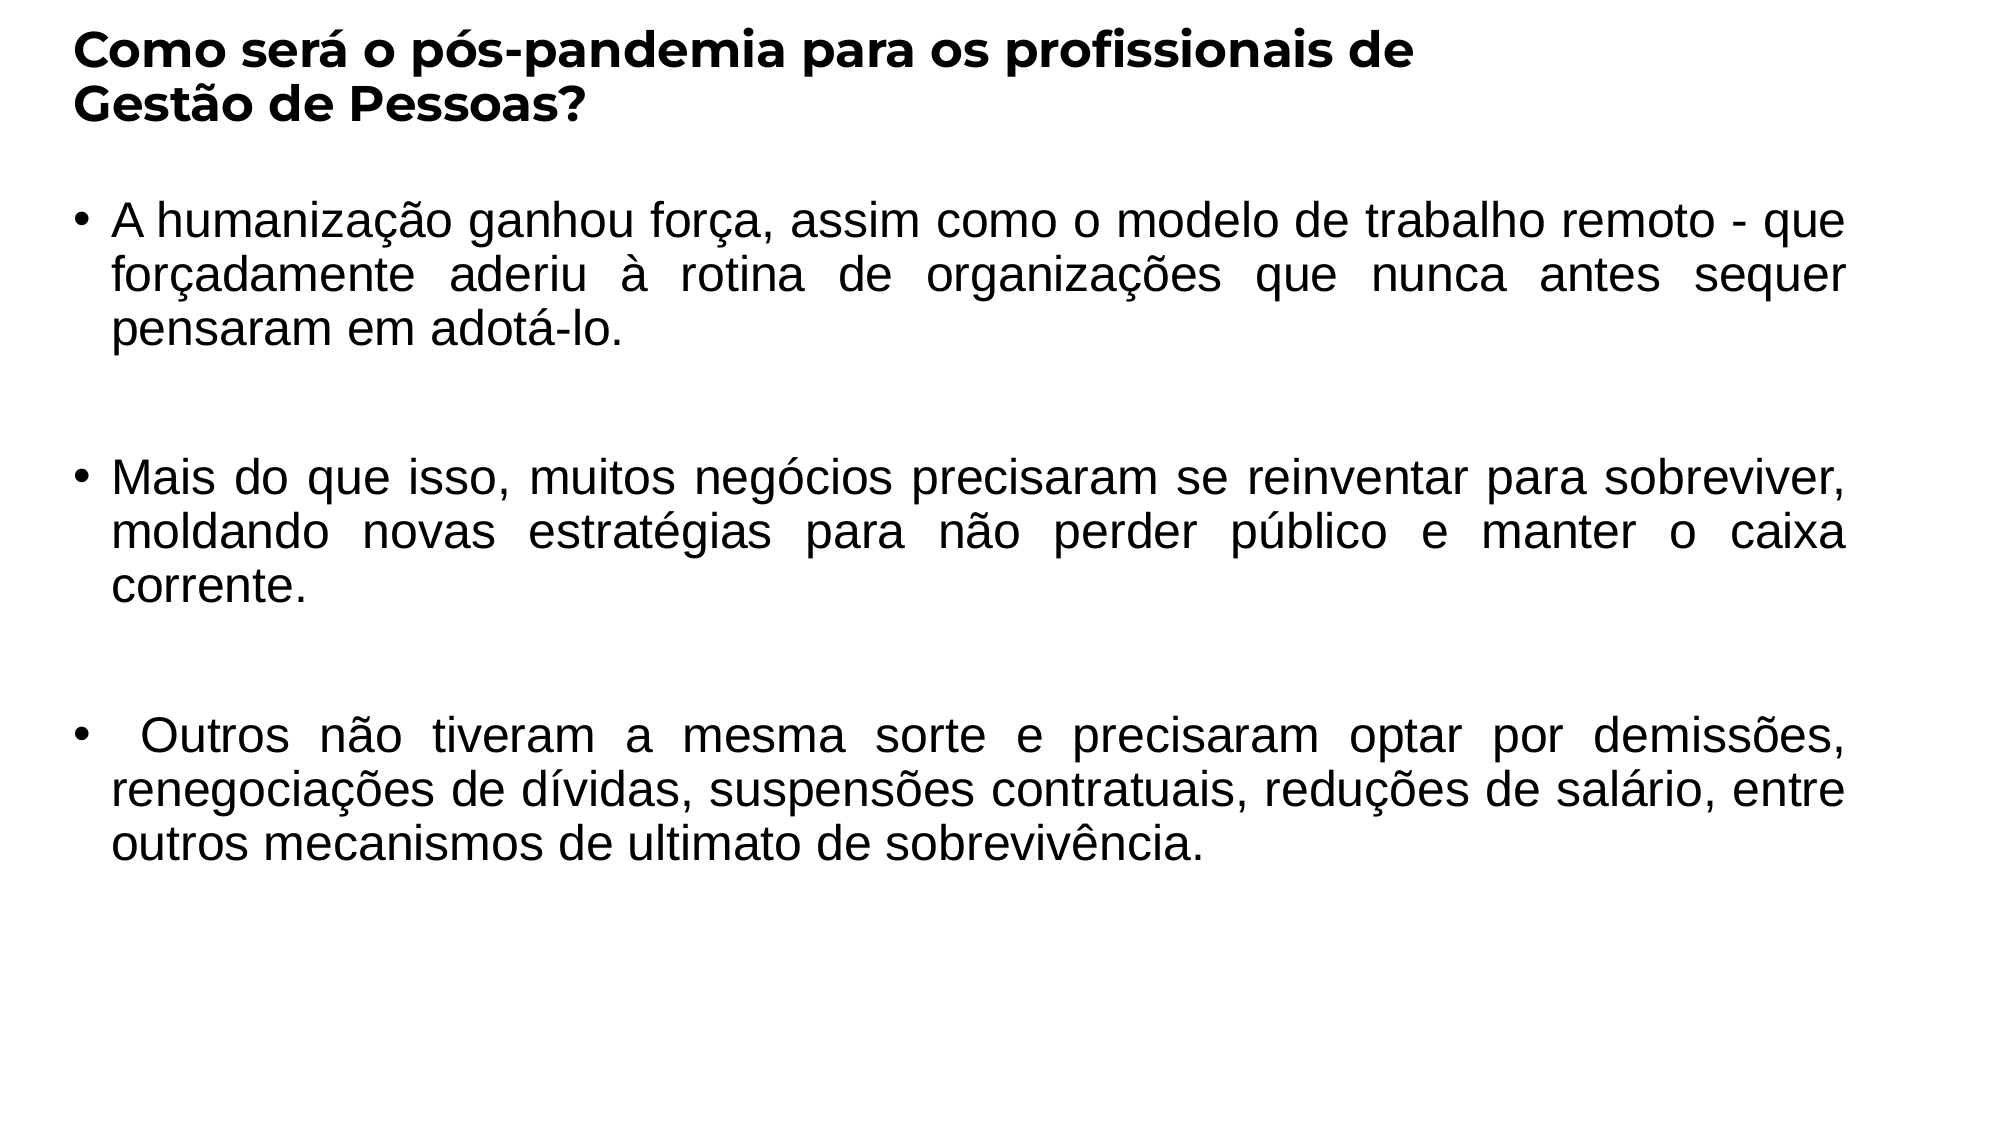

# Como será o pós-pandemia para os profissionais de Gestão de Pessoas?
A humanização ganhou força, assim como o modelo de trabalho remoto - que forçadamente aderiu à rotina de organizações que nunca antes sequer pensaram em adotá-lo.

Mais do que isso, muitos negócios precisaram se reinventar para sobreviver, moldando novas estratégias para não perder público e manter o caixa corrente.

 Outros não tiveram a mesma sorte e precisaram optar por demissões, renegociações de dívidas, suspensões contratuais, reduções de salário, entre outros mecanismos de ultimato de sobrevivência.